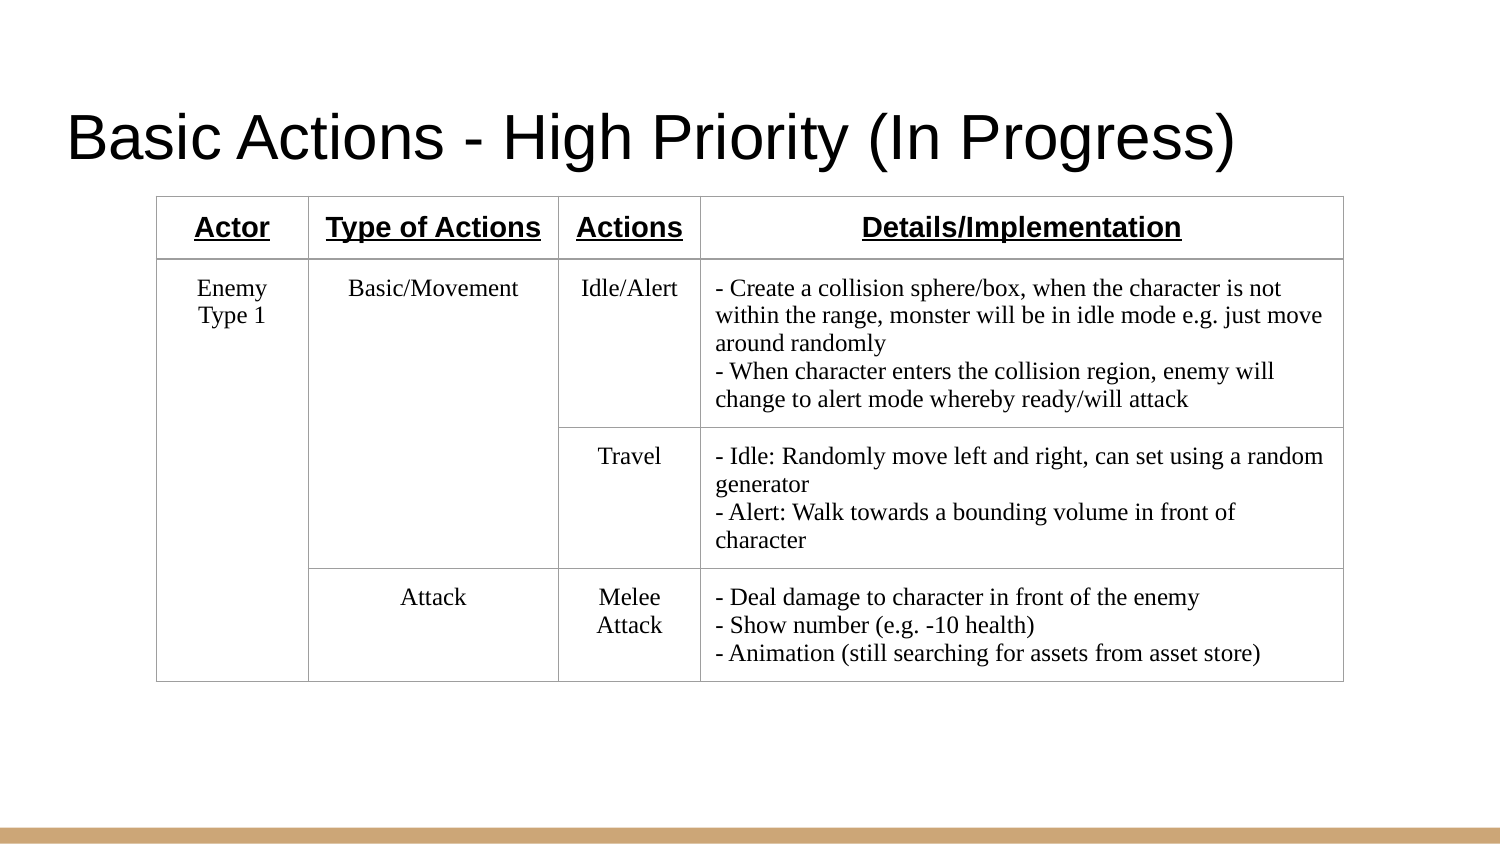

# Basic Actions - High Priority (In Progress)
| Actor | Type of Actions | Actions | Details/Implementation |
| --- | --- | --- | --- |
| Enemy Type 1 | Basic/Movement | Idle/Alert | - Create a collision sphere/box, when the character is not within the range, monster will be in idle mode e.g. just move around randomly - When character enters the collision region, enemy will change to alert mode whereby ready/will attack |
|  |  | Travel | - Idle: Randomly move left and right, can set using a random generator - Alert: Walk towards a bounding volume in front of character |
|  | Attack | Melee Attack | - Deal damage to character in front of the enemy - Show number (e.g. -10 health) - Animation (still searching for assets from asset store) |